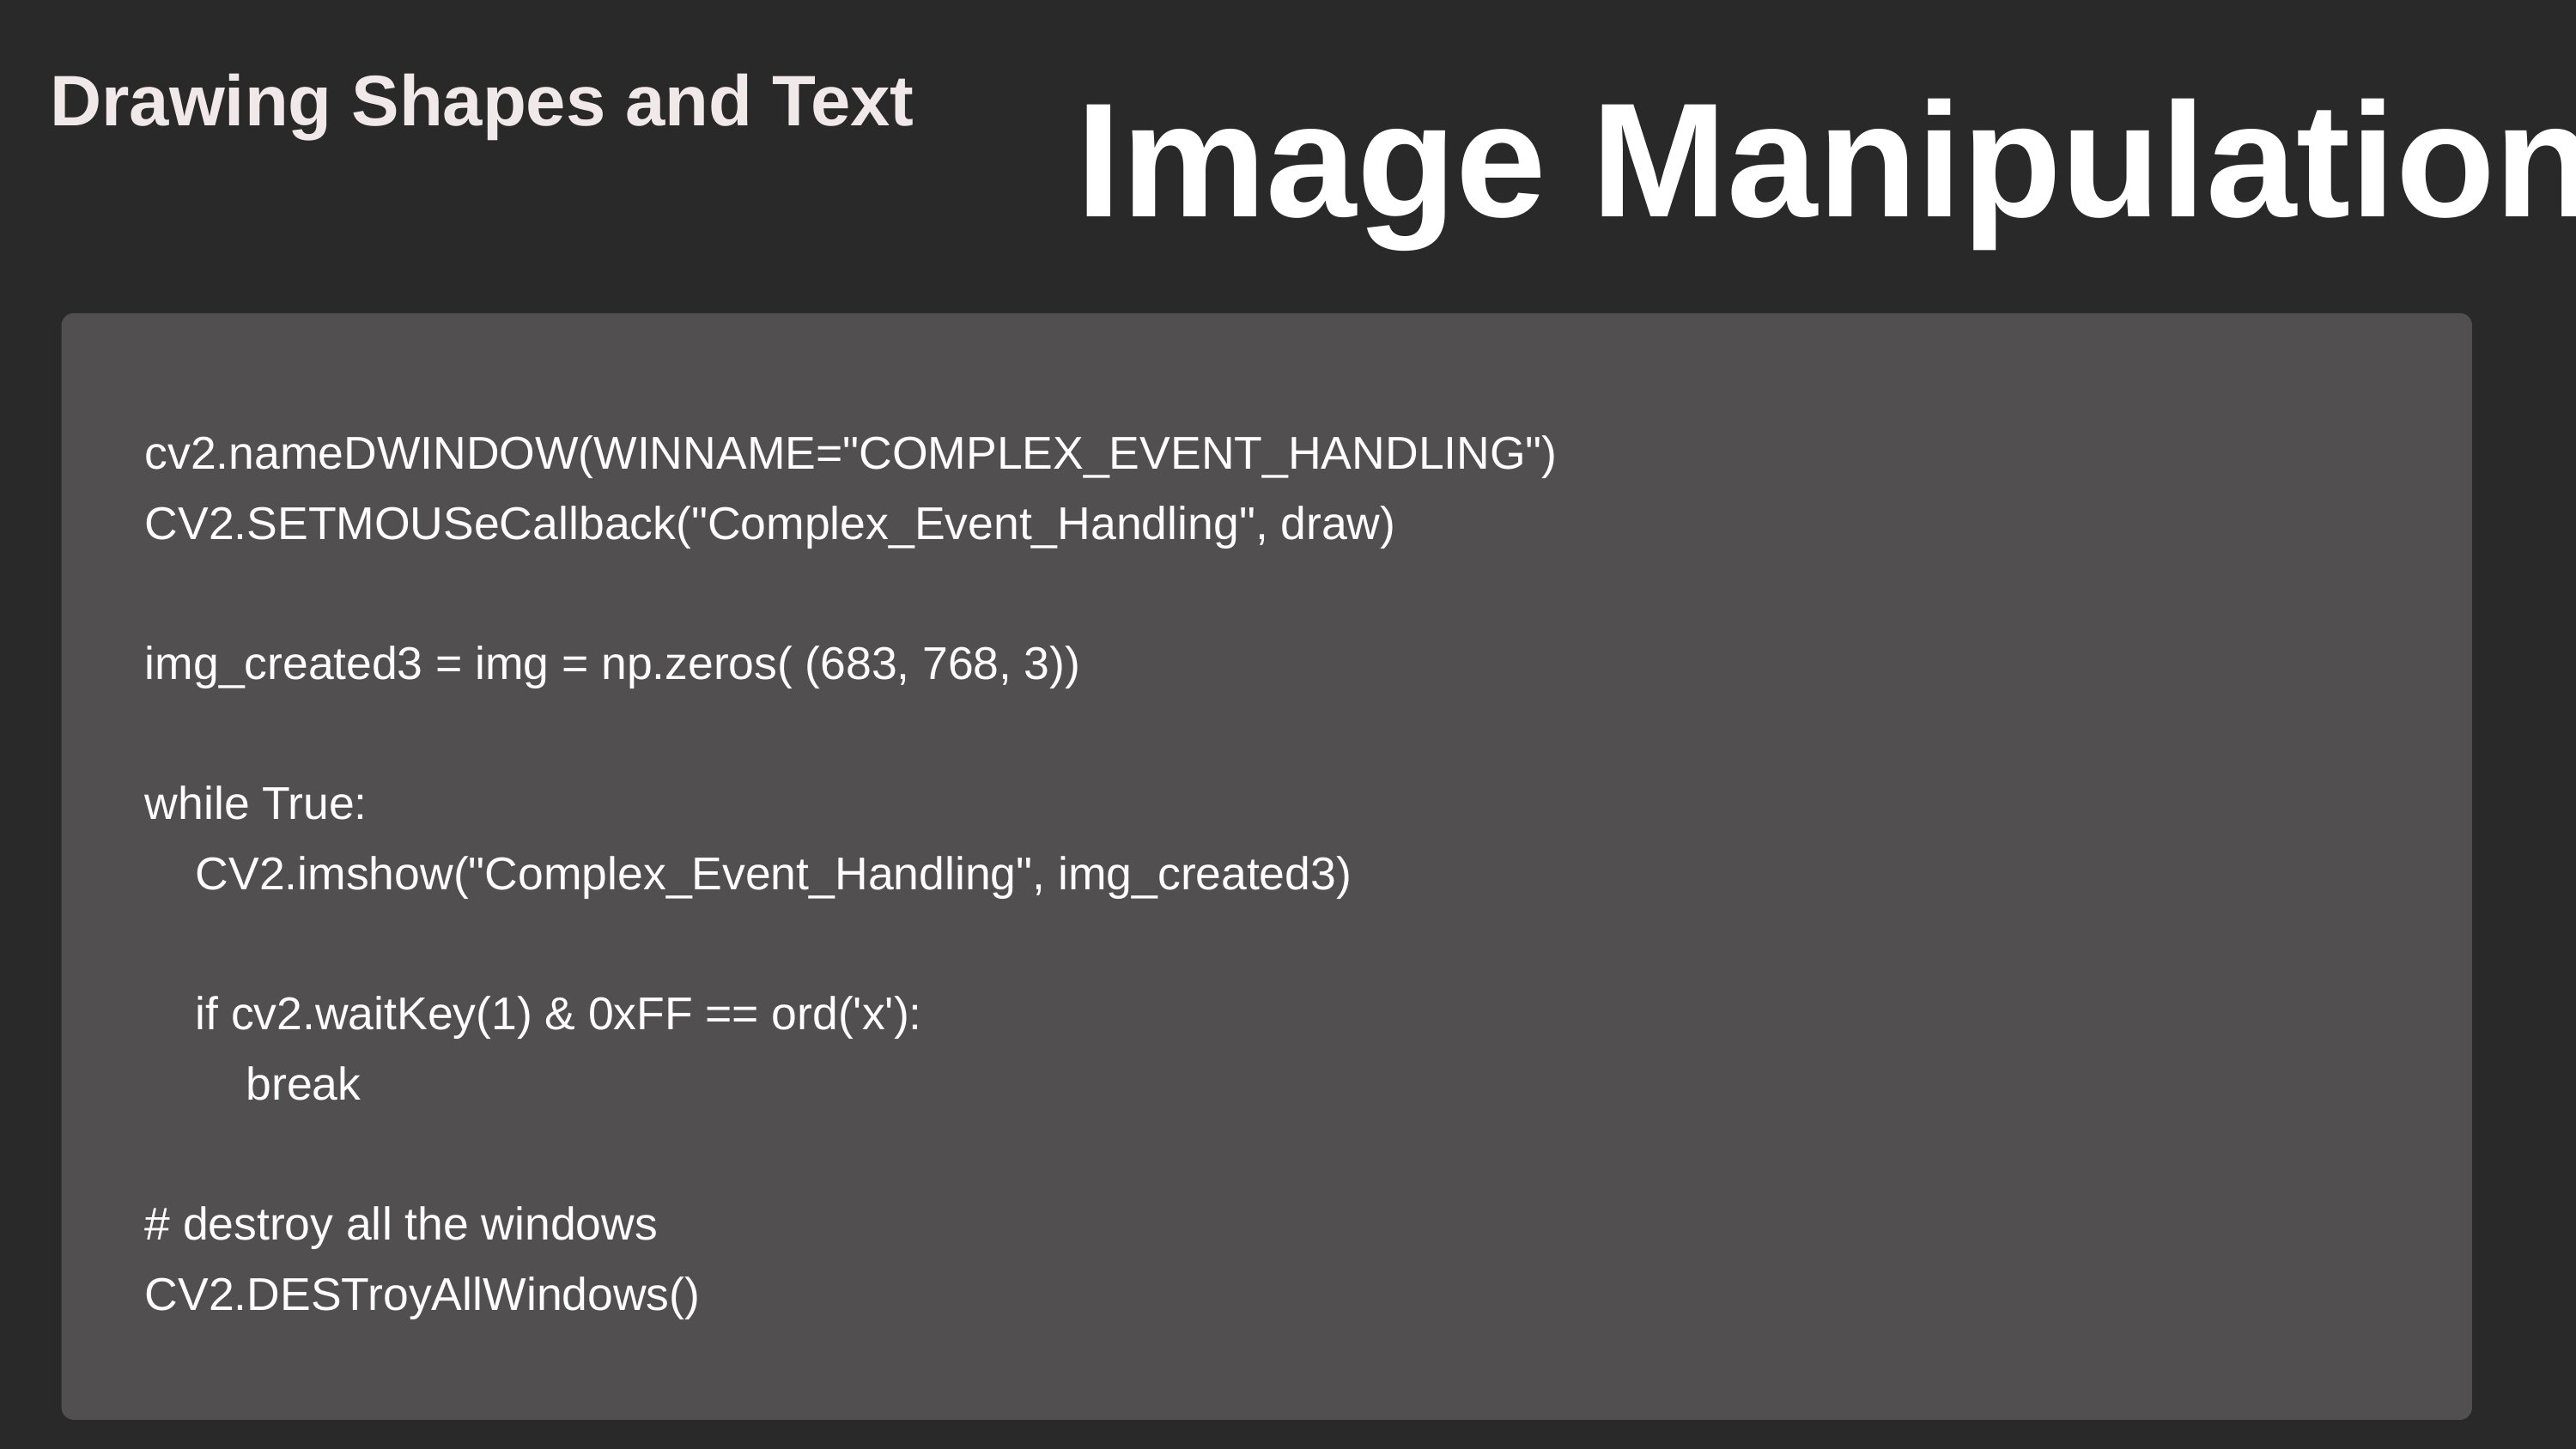

Image Manipulation

 Drawing Shapes and Text

cv2.nameDWINDOW(WINNAME="COMPLEX_EVENT_HANDLING")
CV2.SETMOUSeCallback("Complex_Event_Handling", draw)

img_created3 = img = np.zeros( (683, 768, 3))

while True:
    CV2.imshow("Complex_Event_Handling", img_created3)

    if cv2.waitKey(1) & 0xFF == ord('x'):
        break

# destroy all the windows
CV2.DESTroyAllWindows()